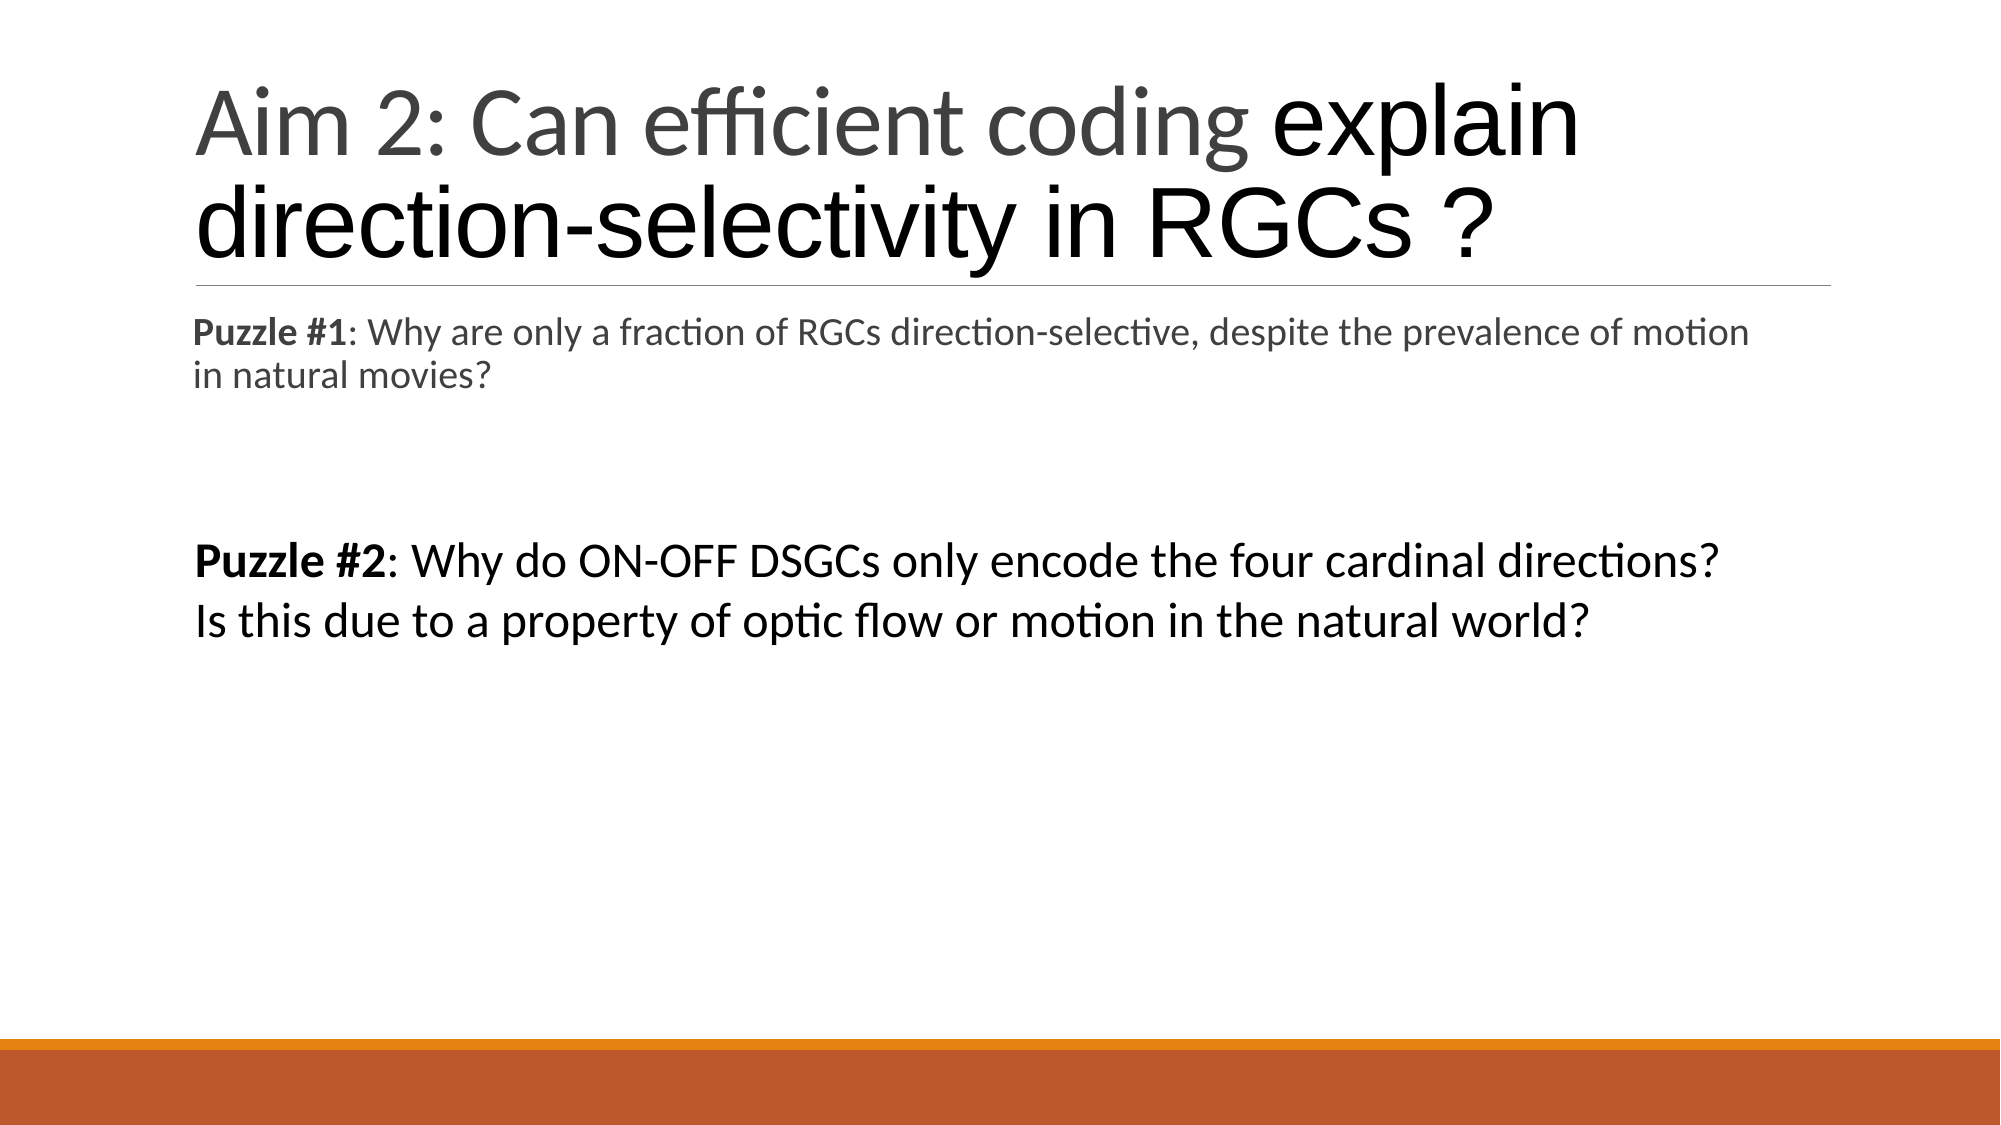

# Aim 2: Can efficient coding explain direction-selectivity in RGCs ?
Puzzle #1: Why are only a fraction of RGCs direction-selective, despite the prevalence of motion in natural movies?

Puzzle #2: Why do ON-OFF DSGCs only encode the four cardinal directions?
Is this due to a property of optic flow or motion in the natural world?